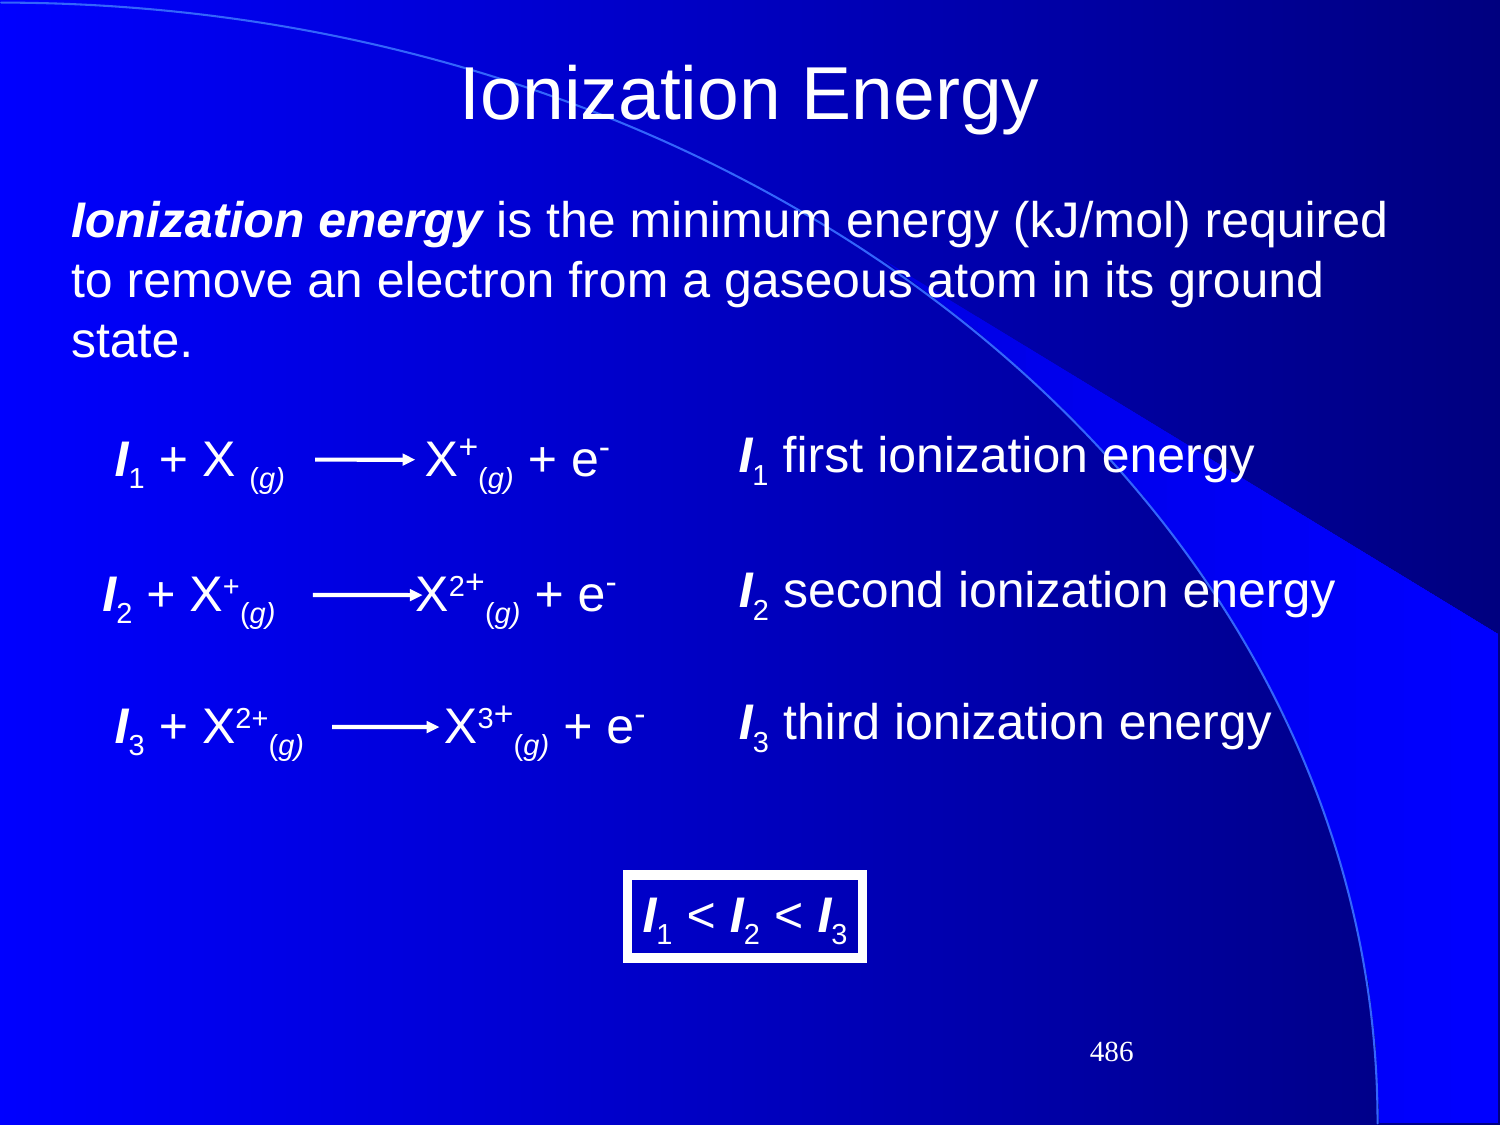

Ionization Energy
Ionization energy is the minimum energy (kJ/mol) required to remove an electron from a gaseous atom in its ground state.
I1 + X (g)          X+(g) + e-

I1 first ionization energy
I2 + X+(g)          X2+(g) + e-

I2 second ionization energy
I3 + X2+(g)          X3+(g) + e-

I3 third ionization energy
I1 < I2 < I3
486